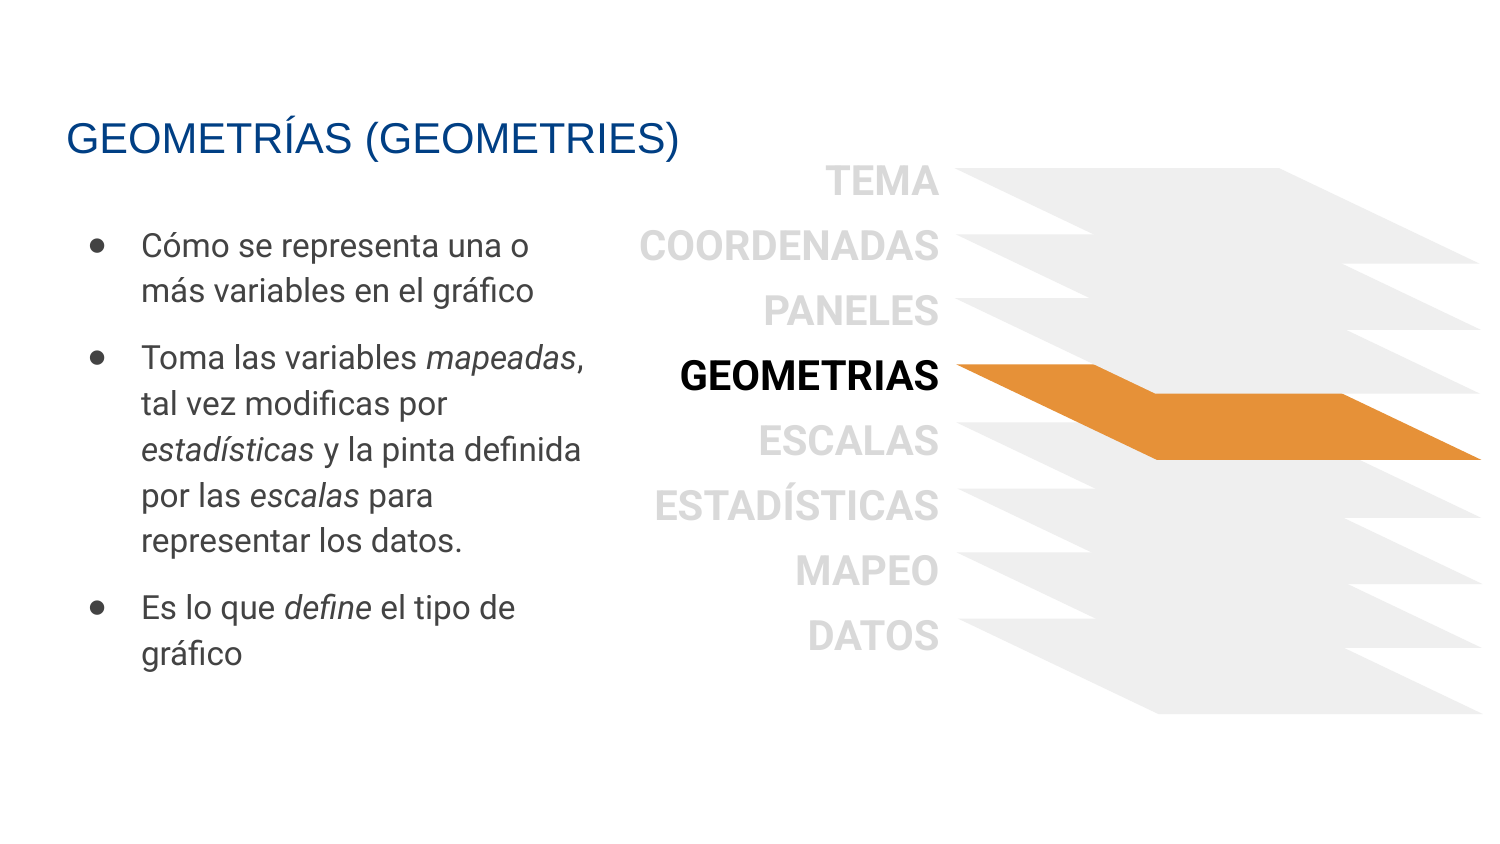

# GEOMETRÍAS (GEOMETRIES)
TEMA
COORDENADAS
PANELES
GEOMETRIAS
ESCALAS
ESTADÍSTICAS
MAPEO
DATOS

Cómo se representa una o más variables en el gráfico
Toma las variables mapeadas, tal vez modificas por estadísticas y la pinta definida por las escalas para representar los datos.
Es lo que define el tipo de gráfico